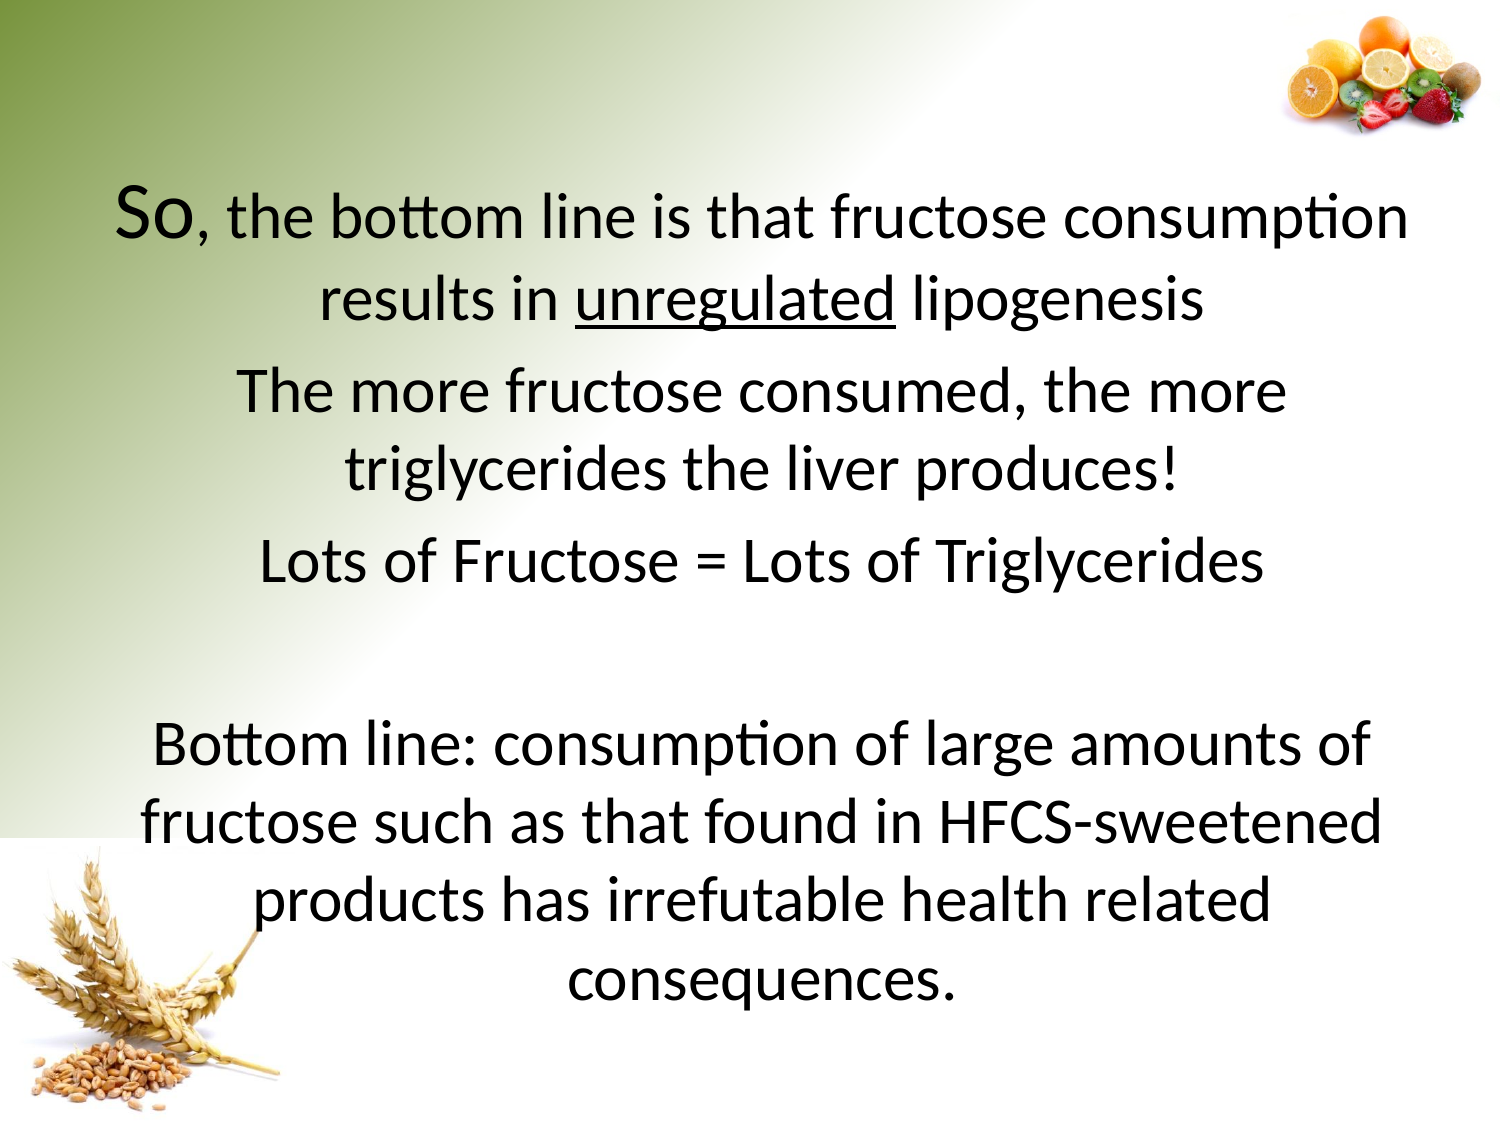

So, the bottom line is that fructose consumption results in unregulated lipogenesis
The more fructose consumed, the more triglycerides the liver produces!
Lots of Fructose = Lots of Triglycerides

Bottom line: consumption of large amounts of fructose such as that found in HFCS-sweetened products has irrefutable health related consequences.